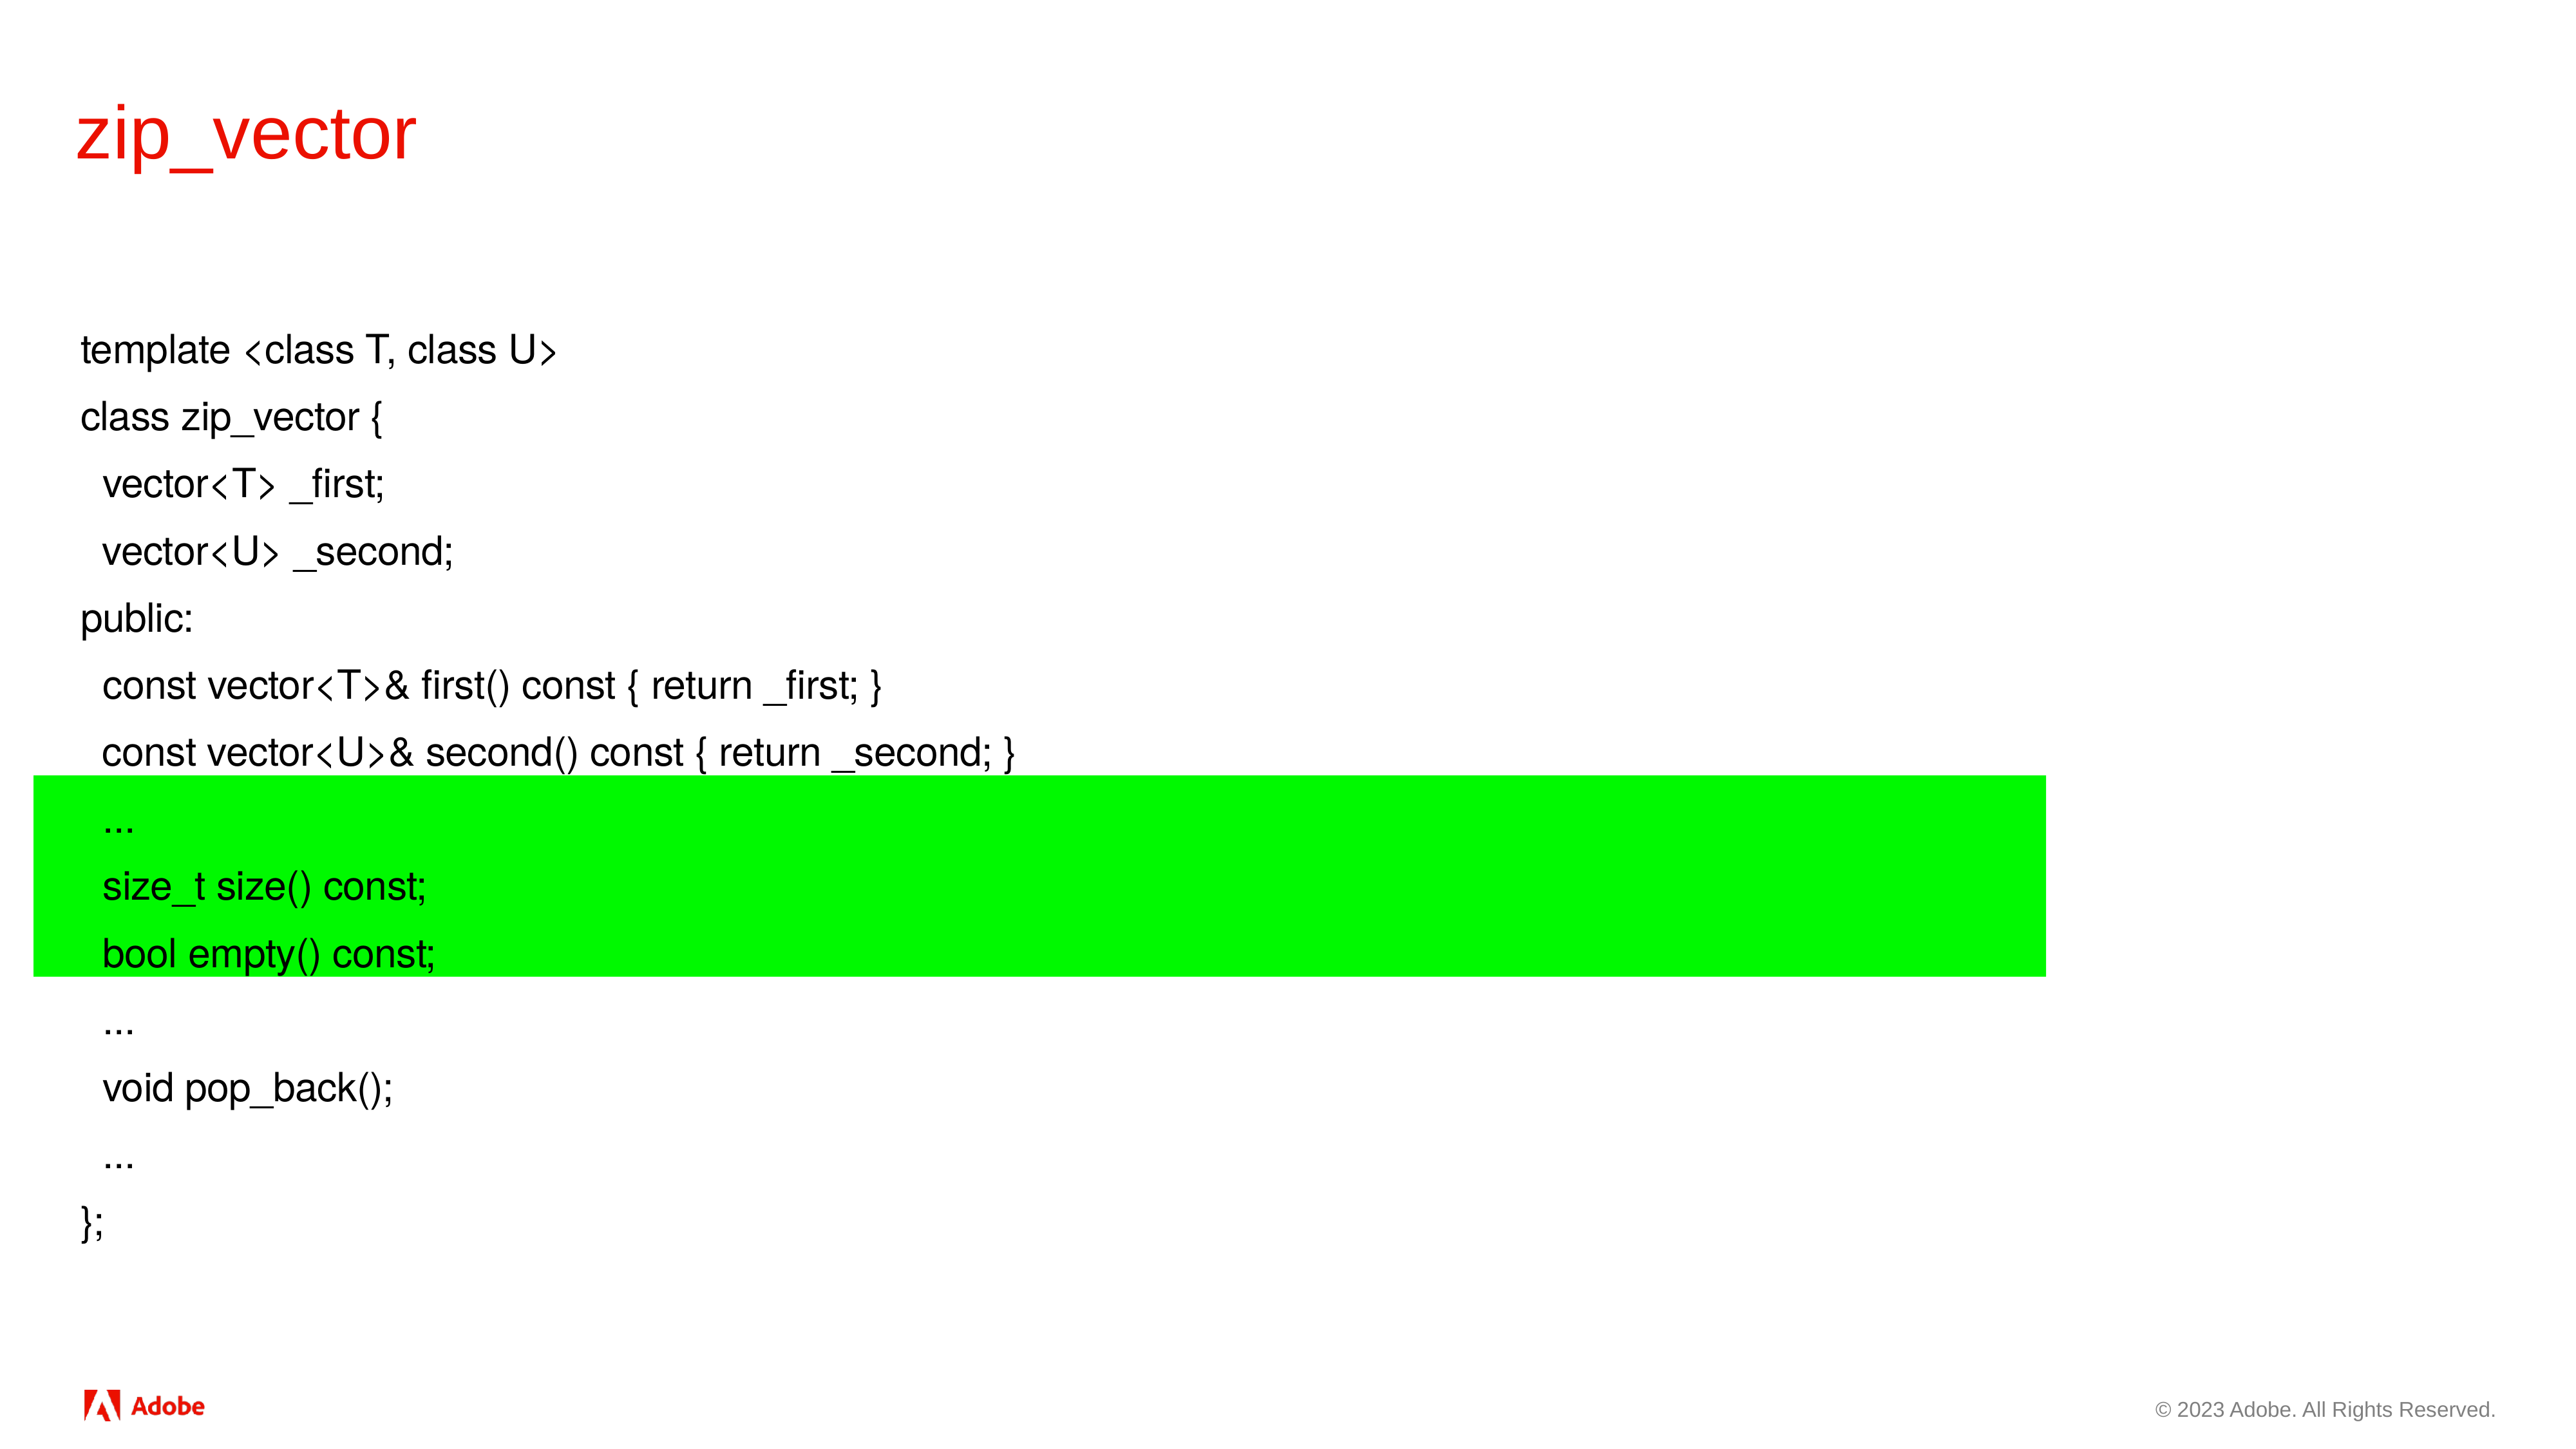

# zip_vector
template <class T, class U>
class zip_vector {
  vector<T> _first;
  vector<U> _second;
public:
  const vector<T>& first() const { return _first; }
  const vector<U>& second() const { return _second; }
  ...
  size_t size() const;
  bool empty() const;
  ...
  void pop_back();
  ...
};

32